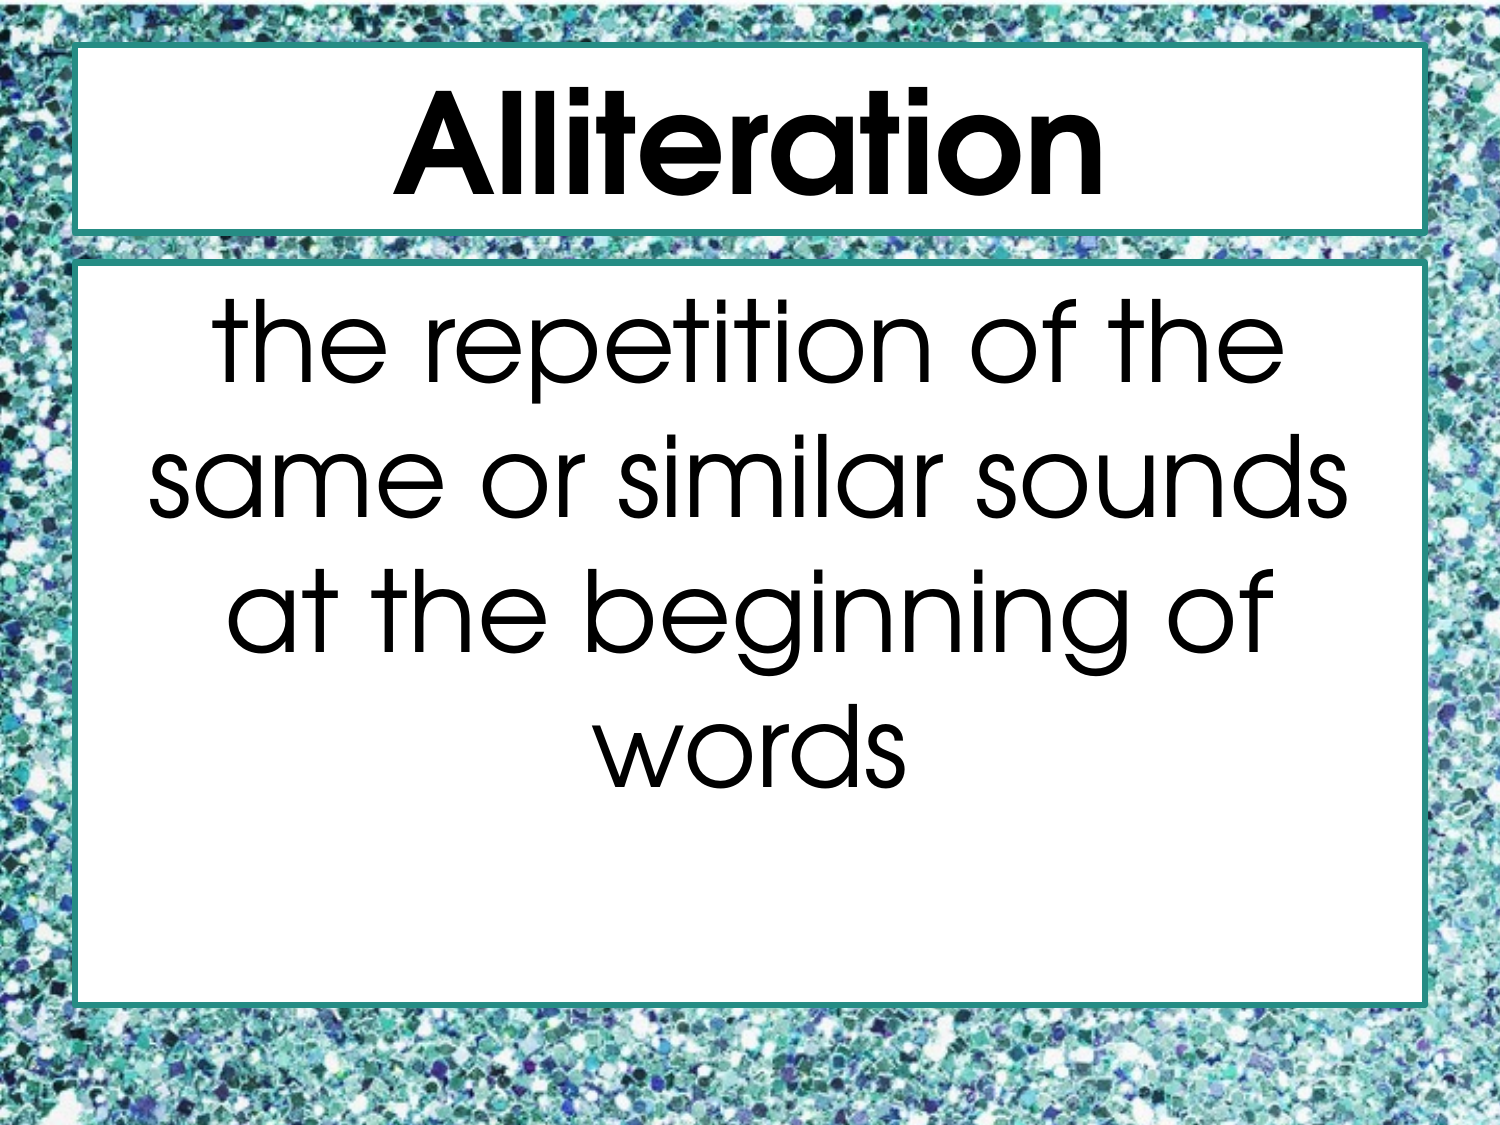

# Alliteration
the repetition of the same or similar sounds at the beginning of words